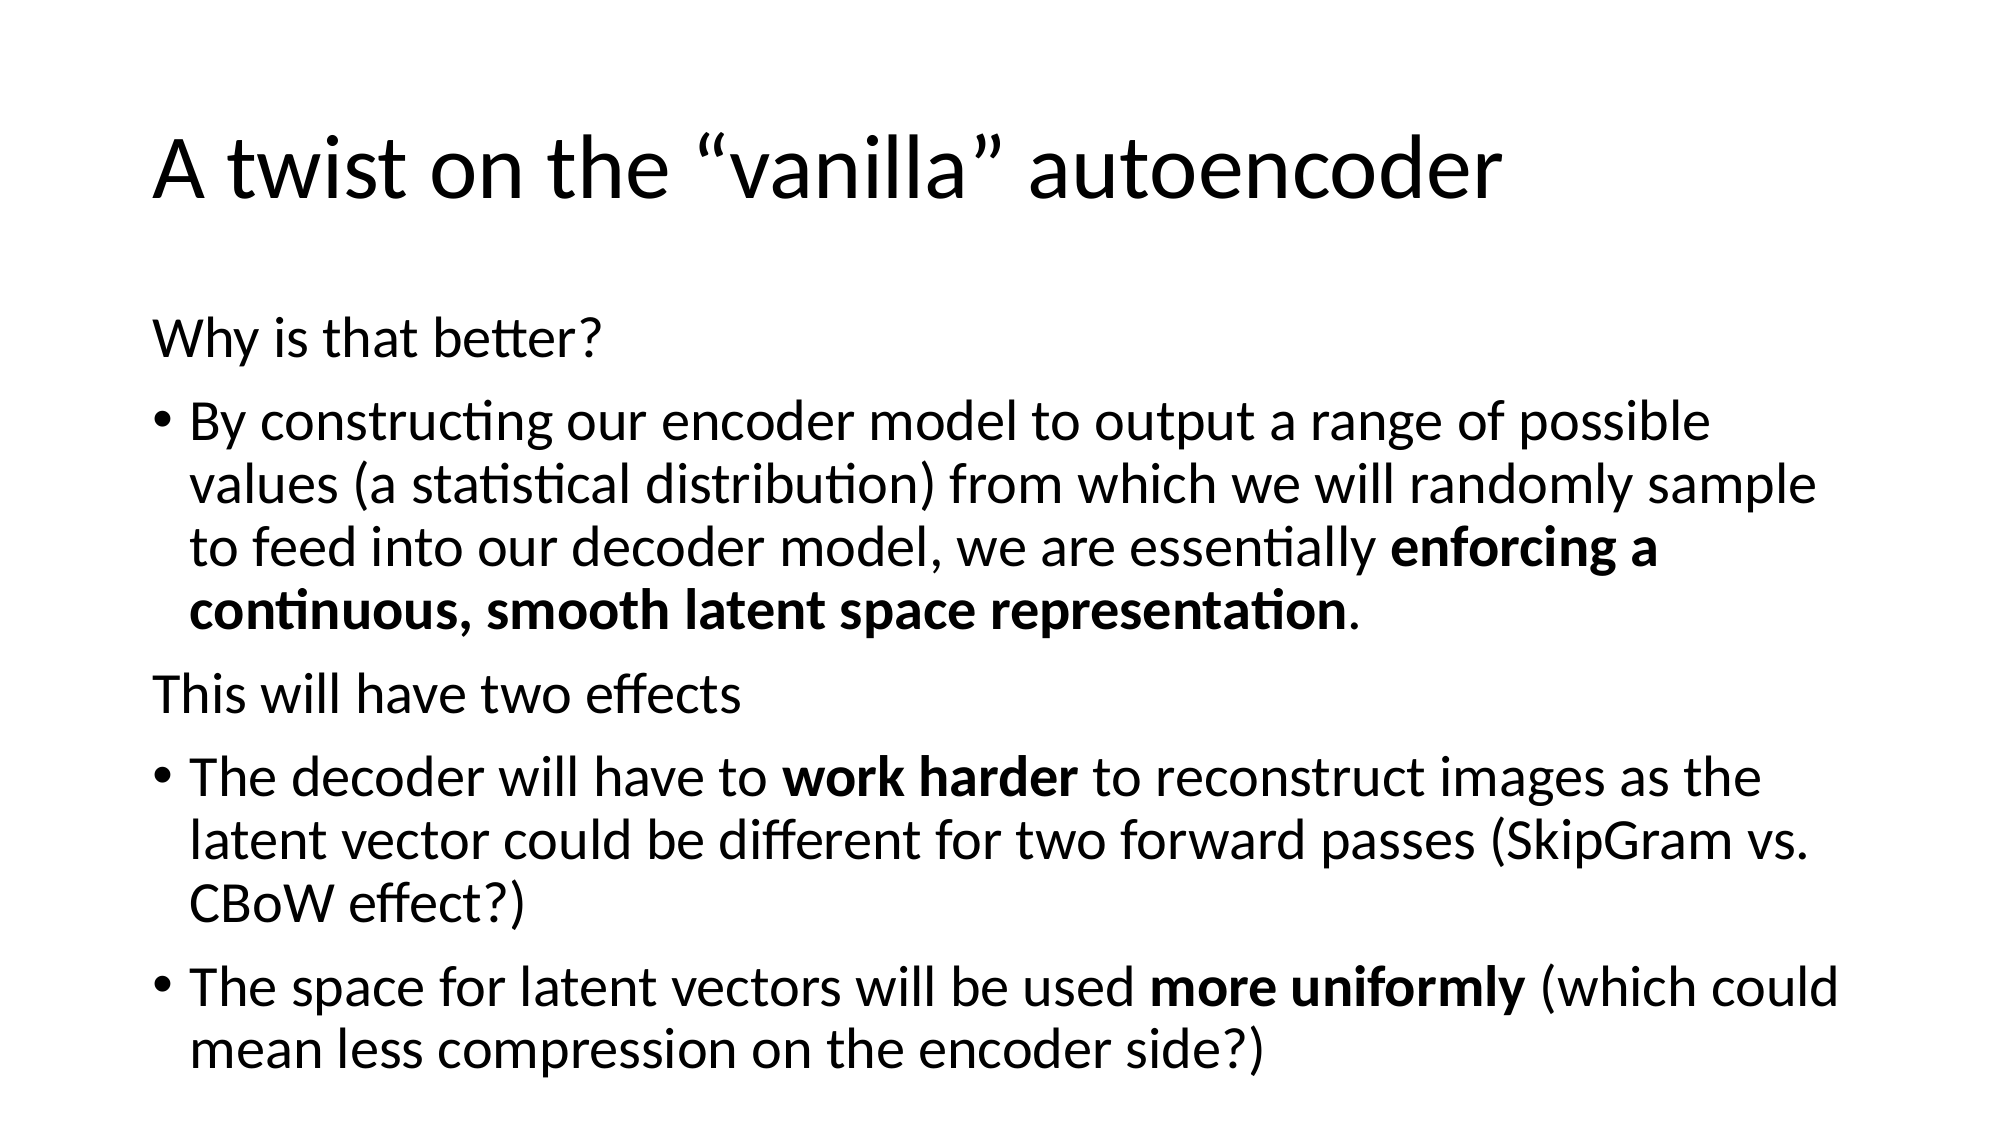

# A twist on the “vanilla” autoencoder
Why is that better?
By constructing our encoder model to output a range of possible values (a statistical distribution) from which we will randomly sample to feed into our decoder model, we are essentially enforcing a continuous, smooth latent space representation.
This will have two effects
The decoder will have to work harder to reconstruct images as the latent vector could be different for two forward passes (SkipGram vs. CBoW effect?)
The space for latent vectors will be used more uniformly (which could mean less compression on the encoder side?)